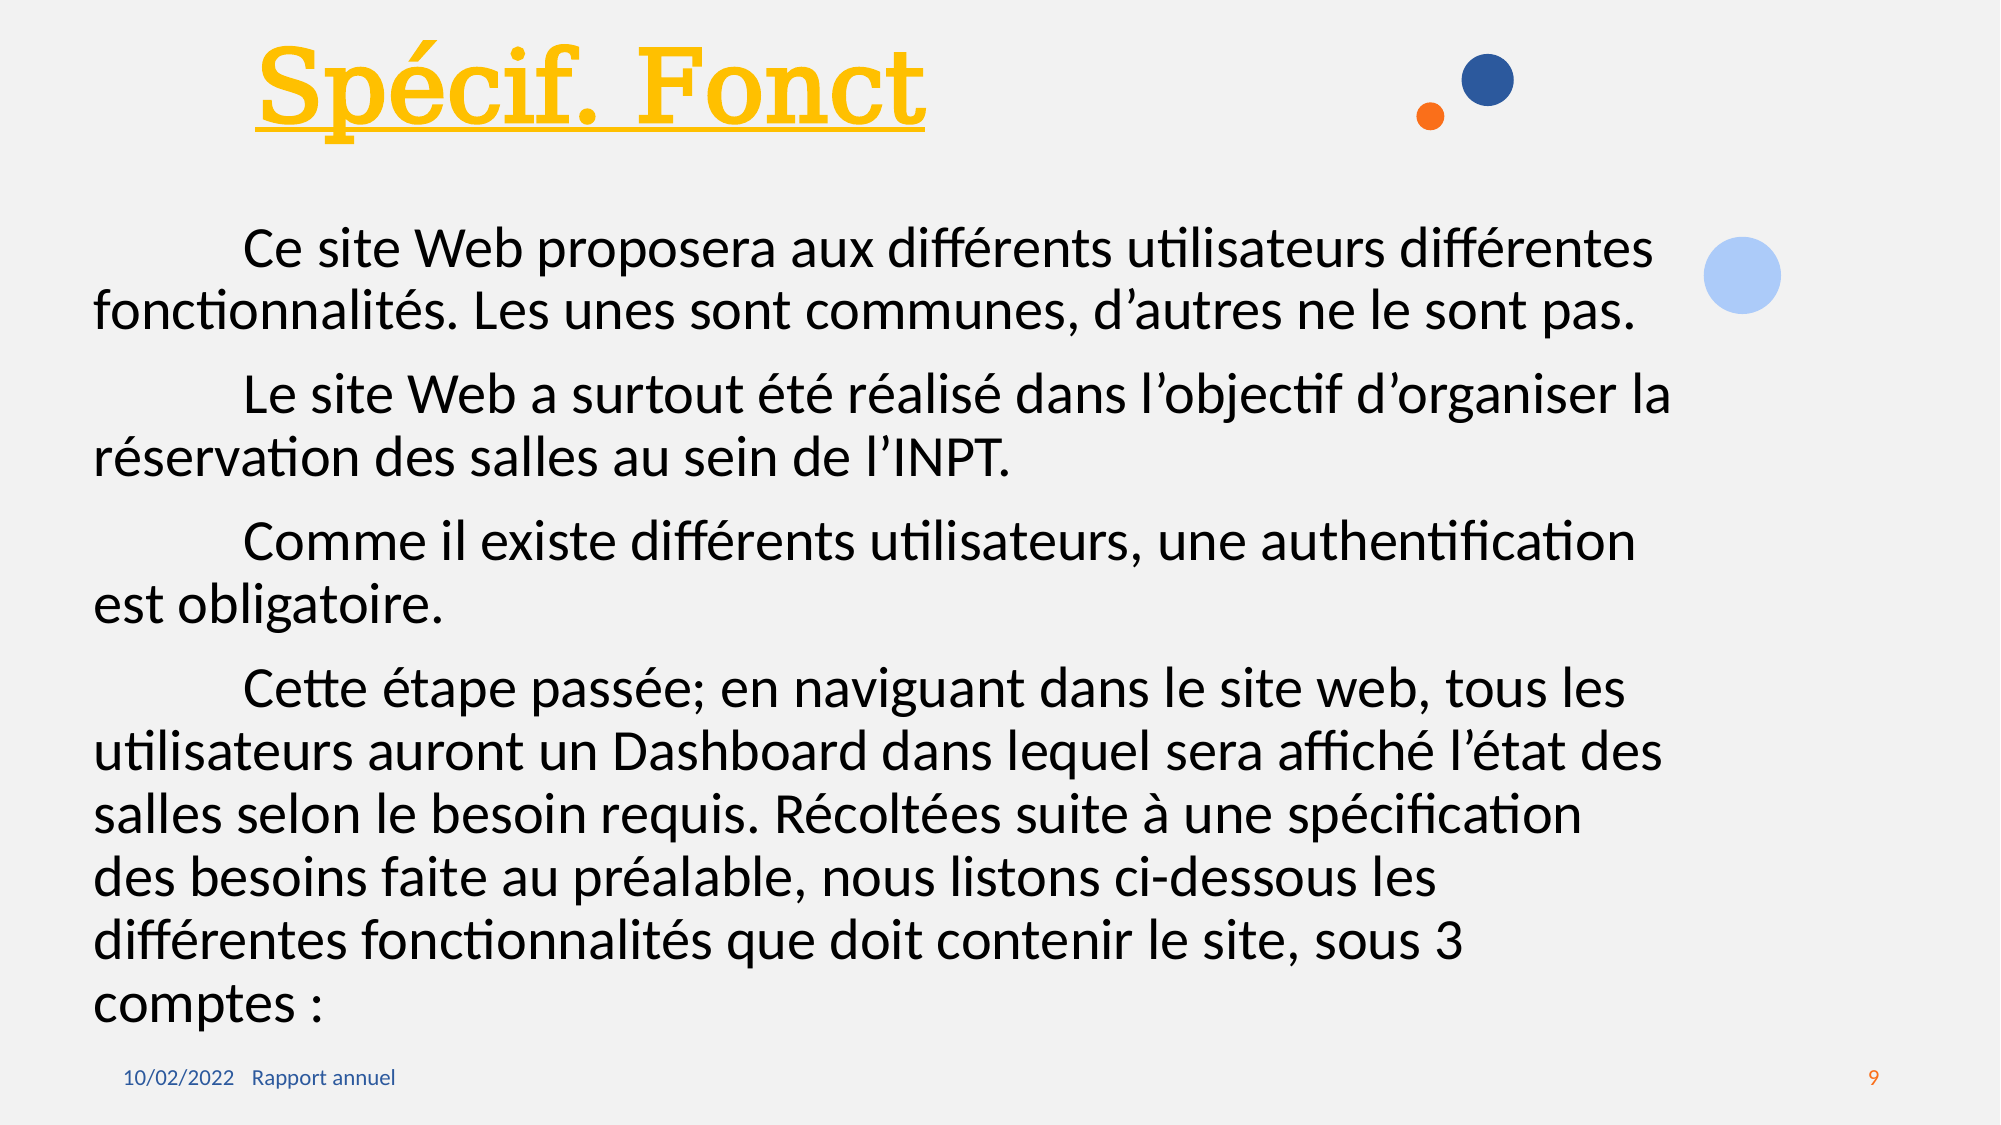

# Spécif. Fonct
 	Ce site Web proposera aux différents utilisateurs différentes fonctionnalités. Les unes sont communes, d’autres ne le sont pas.
	Le site Web a surtout été réalisé dans l’objectif d’organiser la réservation des salles au sein de l’INPT.
	Comme il existe différents utilisateurs, une authentification est obligatoire.
	Cette étape passée; en naviguant dans le site web, tous les utilisateurs auront un Dashboard dans lequel sera affiché l’état des salles selon le besoin requis. Récoltées suite à une spécification des besoins faite au préalable, nous listons ci-dessous les différentes fonctionnalités que doit contenir le site, sous 3 comptes :